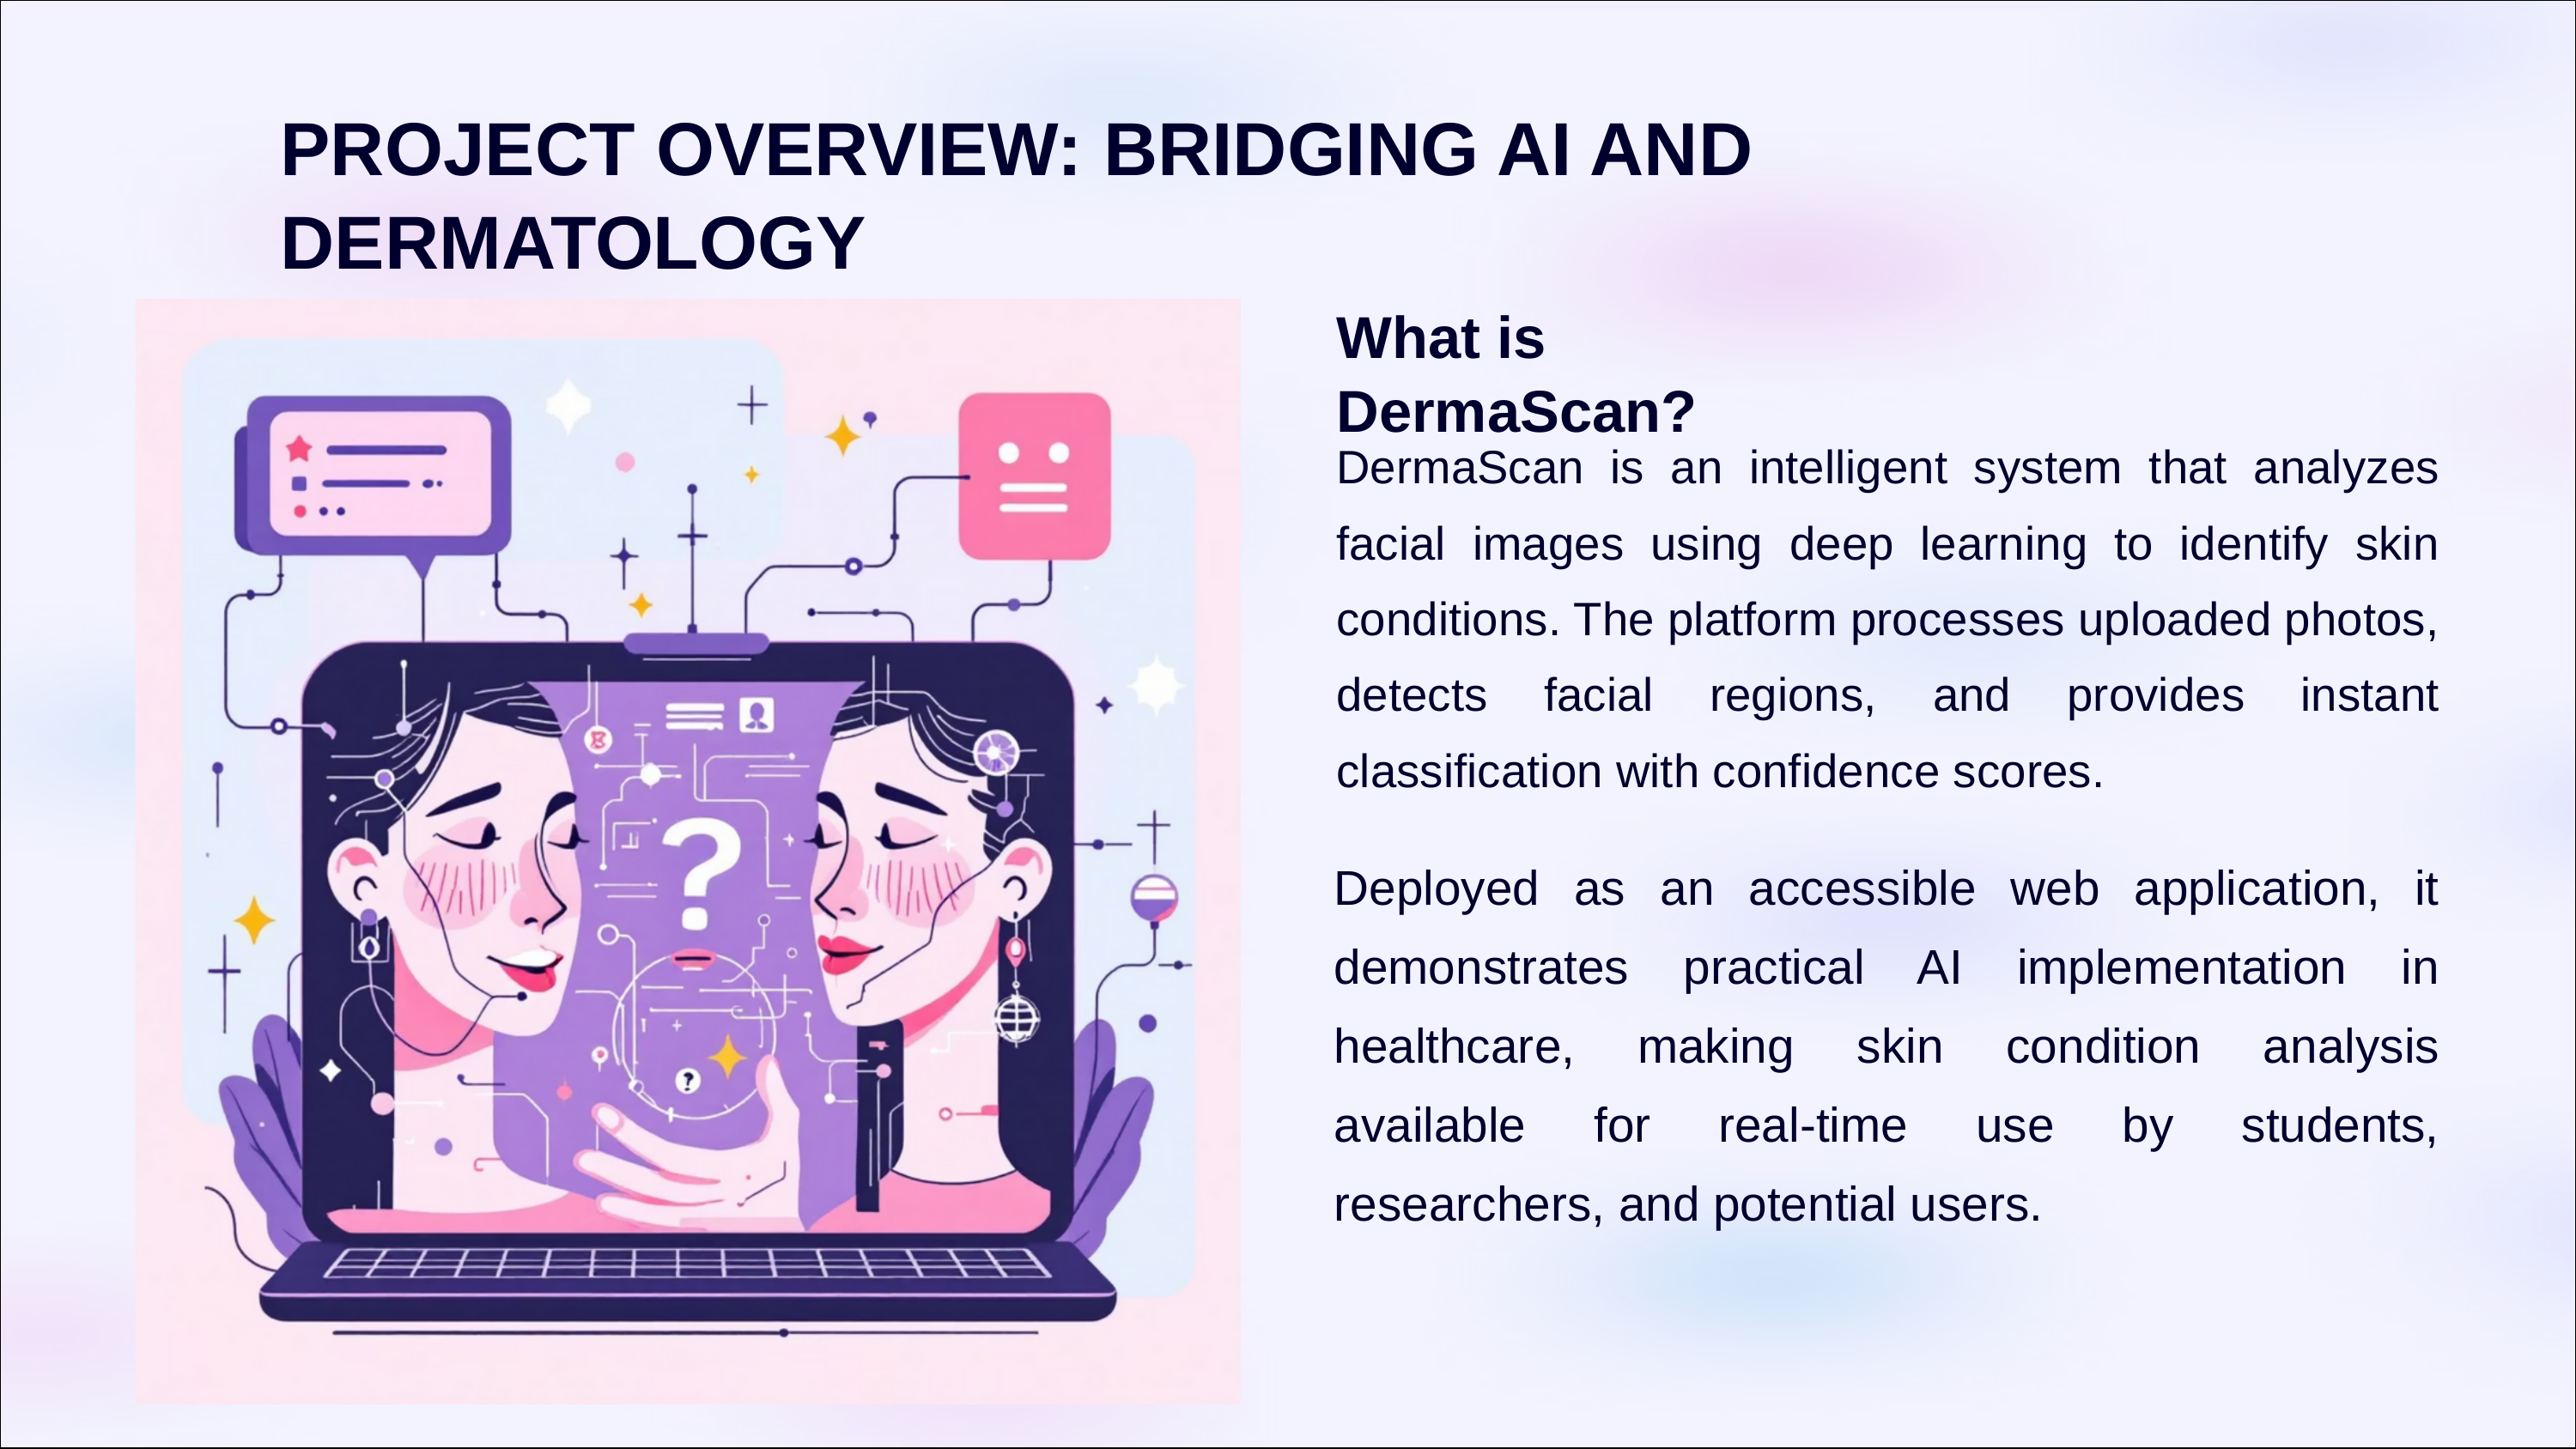

PROJECT OVERVIEW: BRIDGING AI AND DERMATOLOGY
What is DermaScan?

DermaScan is an intelligent system that analyzes facial images using deep learning to identify skin conditions. The platform processes uploaded photos, detects facial regions, and provides instant classification with confidence scores.
Deployed as an accessible web application, it demonstrates practical AI implementation in healthcare, making skin condition analysis available for real-time use by students, researchers, and potential users.